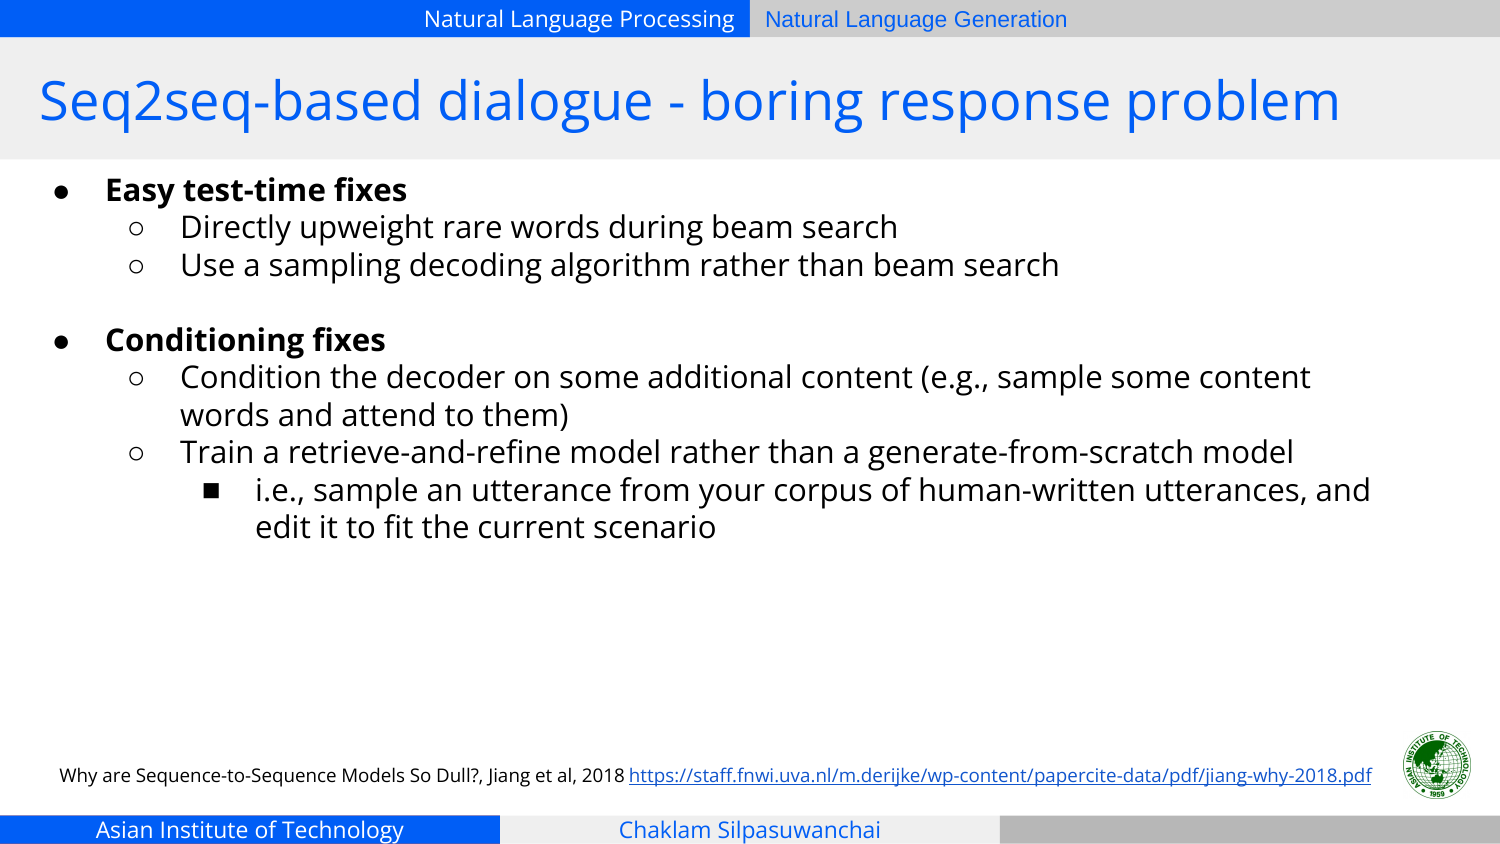

# Seq2seq-based dialogue - boring response problem
Easy test-time fixes
Directly upweight rare words during beam search
Use a sampling decoding algorithm rather than beam search
Conditioning fixes
Condition the decoder on some additional content (e.g., sample some content words and attend to them)
Train a retrieve-and-refine model rather than a generate-from-scratch model
i.e., sample an utterance from your corpus of human-written utterances, and edit it to fit the current scenario
Why are Sequence-to-Sequence Models So Dull?, Jiang et al, 2018 https://staff.fnwi.uva.nl/m.derijke/wp-content/papercite-data/pdf/jiang-why-2018.pdf